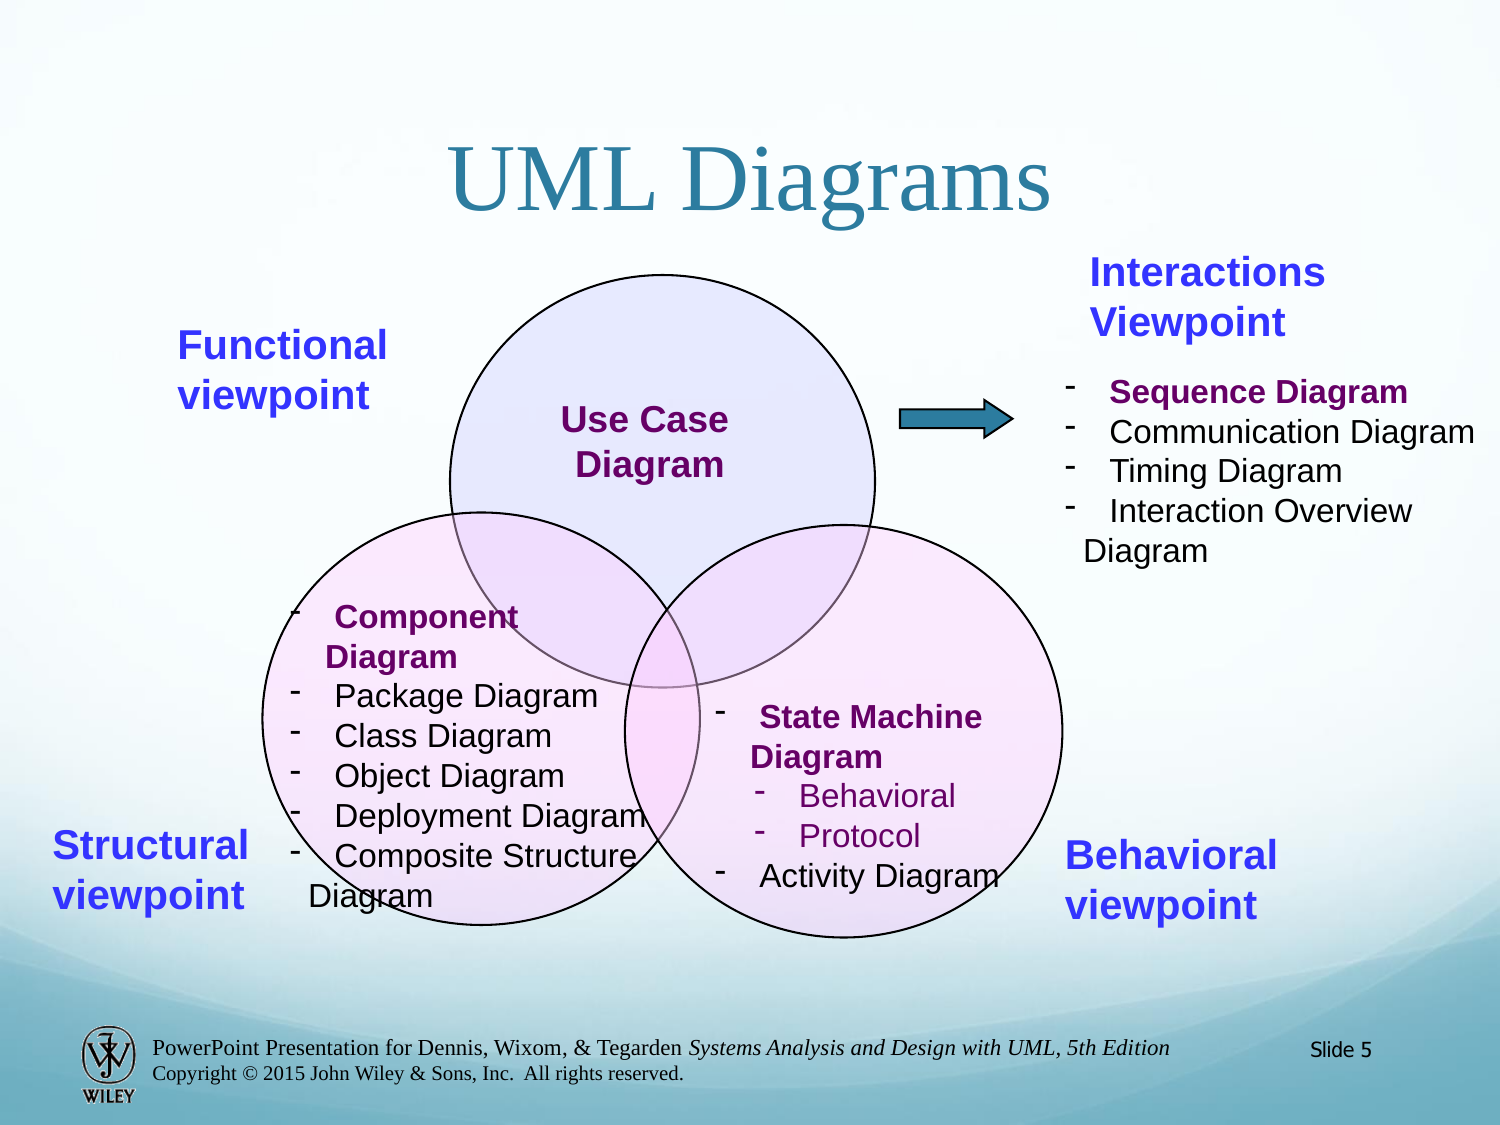

# UML Diagrams
Interactions
Viewpoint

Functional
viewpoint
 Sequence Diagram
 Communication Diagram
 Timing Diagram
 Interaction Overview
  Diagram
Use Case
Diagram

 Component Diagram
 Package Diagram
 Class Diagram
 Object Diagram
 Deployment Diagram
 Composite Structure
  Diagram
 State Machine Diagram
 Behavioral
 Protocol
 Activity Diagram
Structural
viewpoint
Behavioral
viewpoint
Slide 5